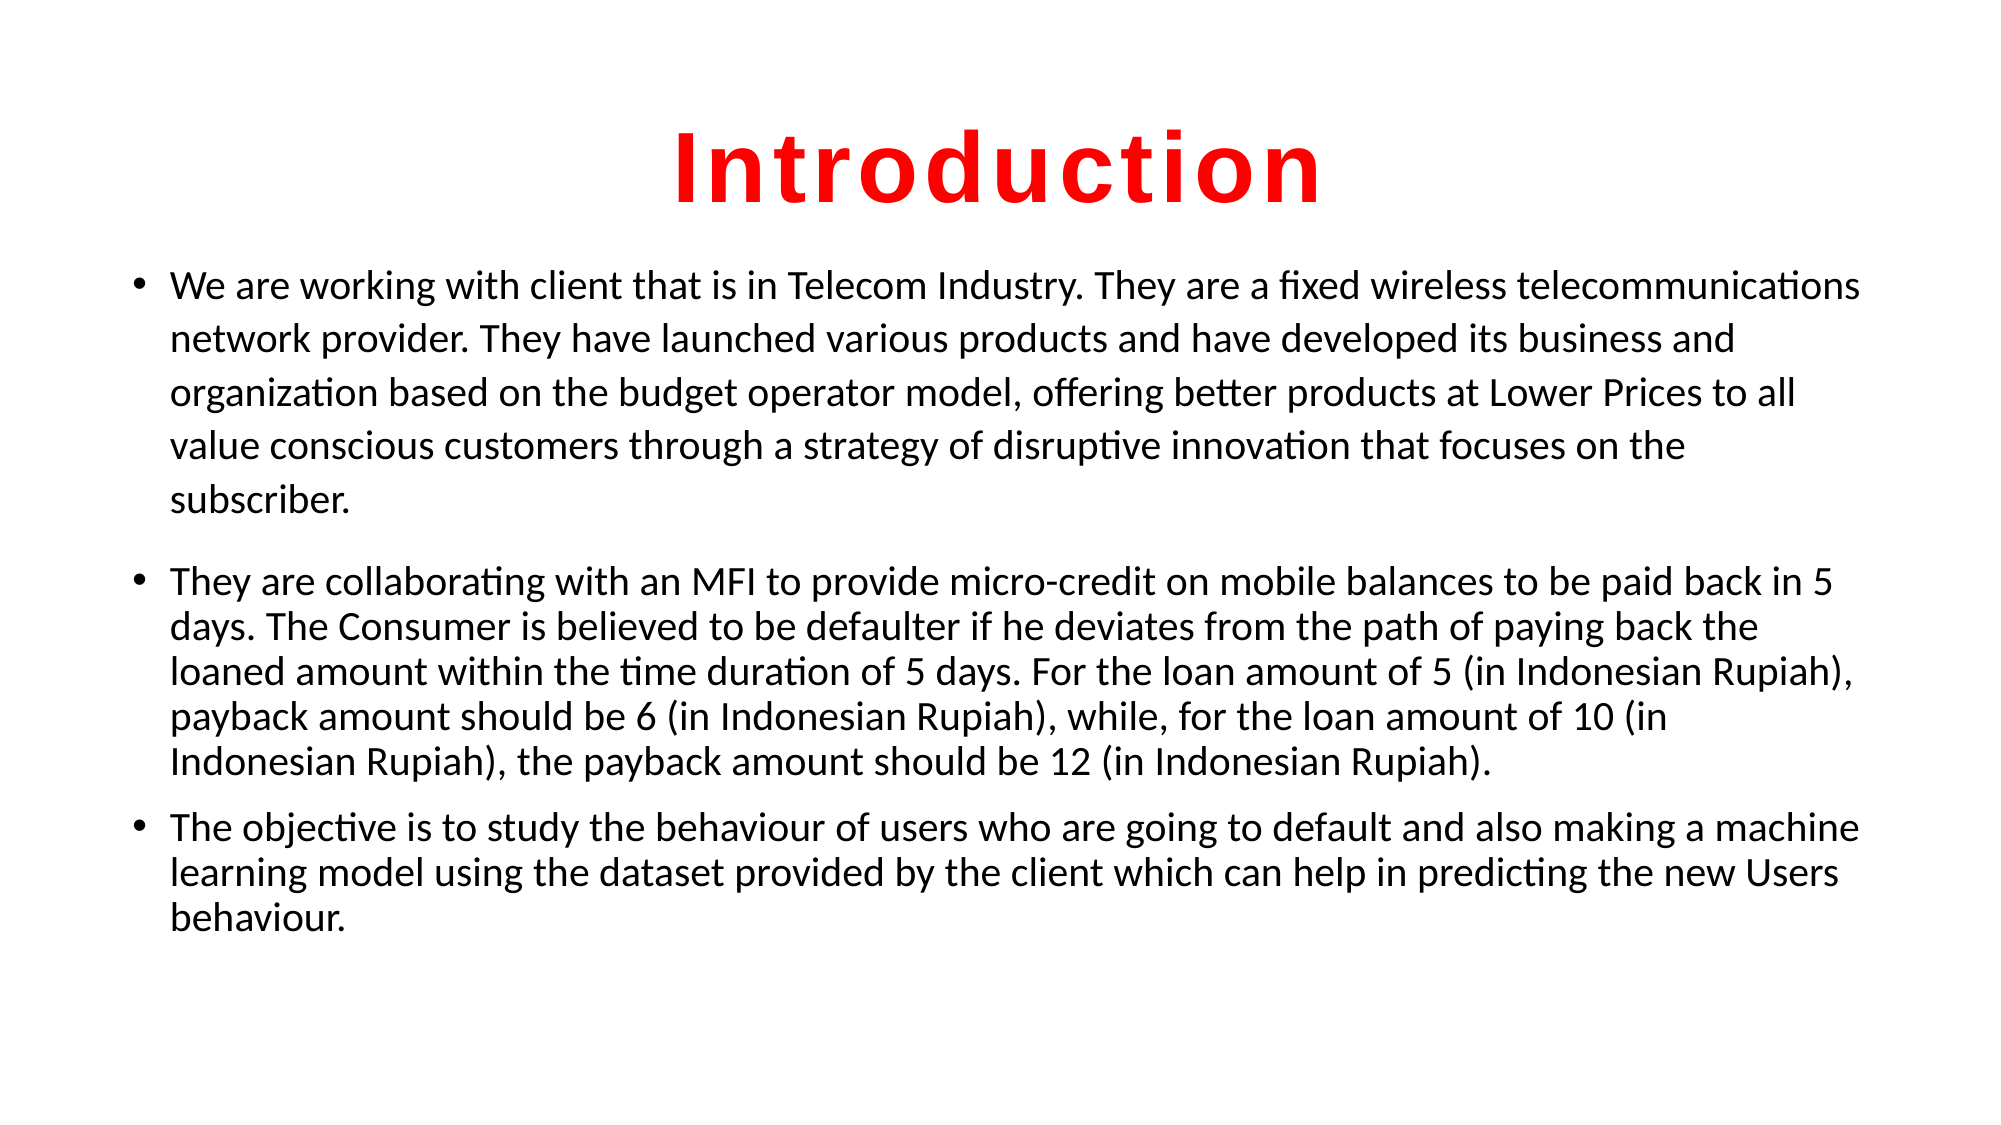

# Introduction
We are working with client that is in Telecom Industry. They are a fixed wireless telecommunications network provider. They have launched various products and have developed its business and organization based on the budget operator model, offering better products at Lower Prices to all value conscious customers through a strategy of disruptive innovation that focuses on the subscriber.
They are collaborating with an MFI to provide micro-credit on mobile balances to be paid back in 5 days. The Consumer is believed to be defaulter if he deviates from the path of paying back the loaned amount within the time duration of 5 days. For the loan amount of 5 (in Indonesian Rupiah), payback amount should be 6 (in Indonesian Rupiah), while, for the loan amount of 10 (in Indonesian Rupiah), the payback amount should be 12 (in Indonesian Rupiah).
The objective is to study the behaviour of users who are going to default and also making a machine learning model using the dataset provided by the client which can help in predicting the new Users behaviour.